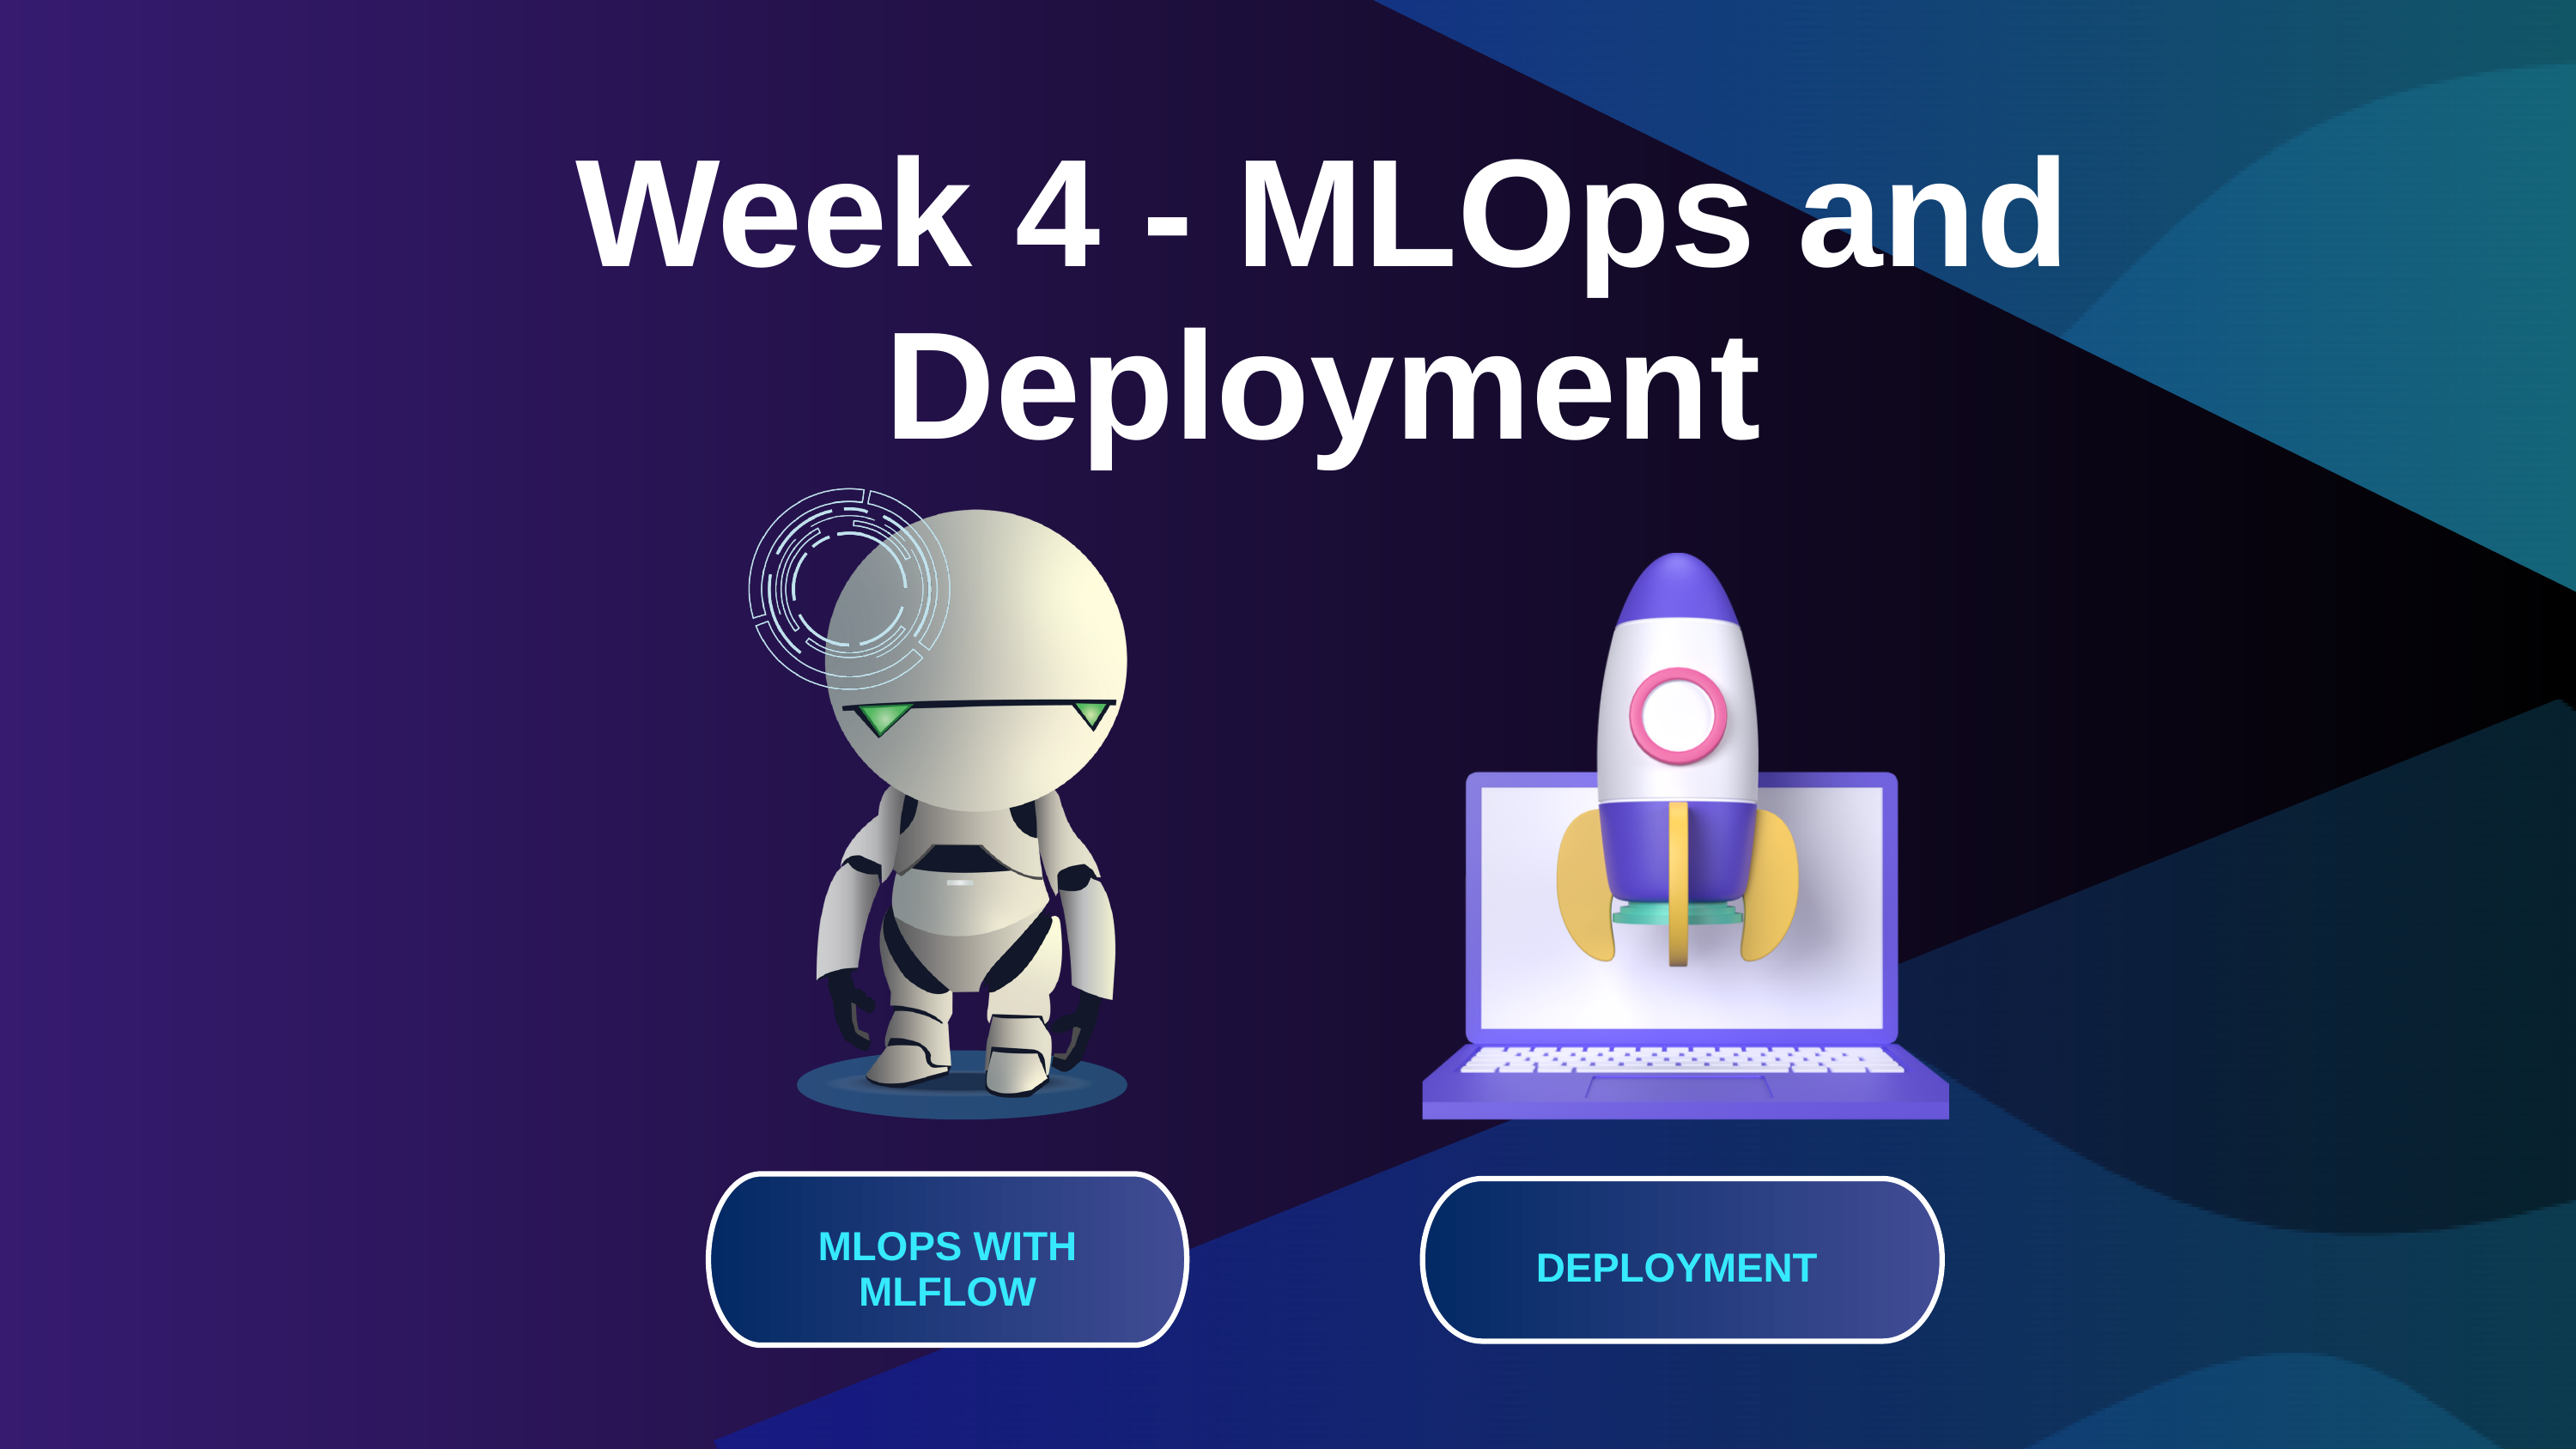

Week 4 - MLOps and Deployment

MLOPS WITH MLFLOW
DEPLOYMENT